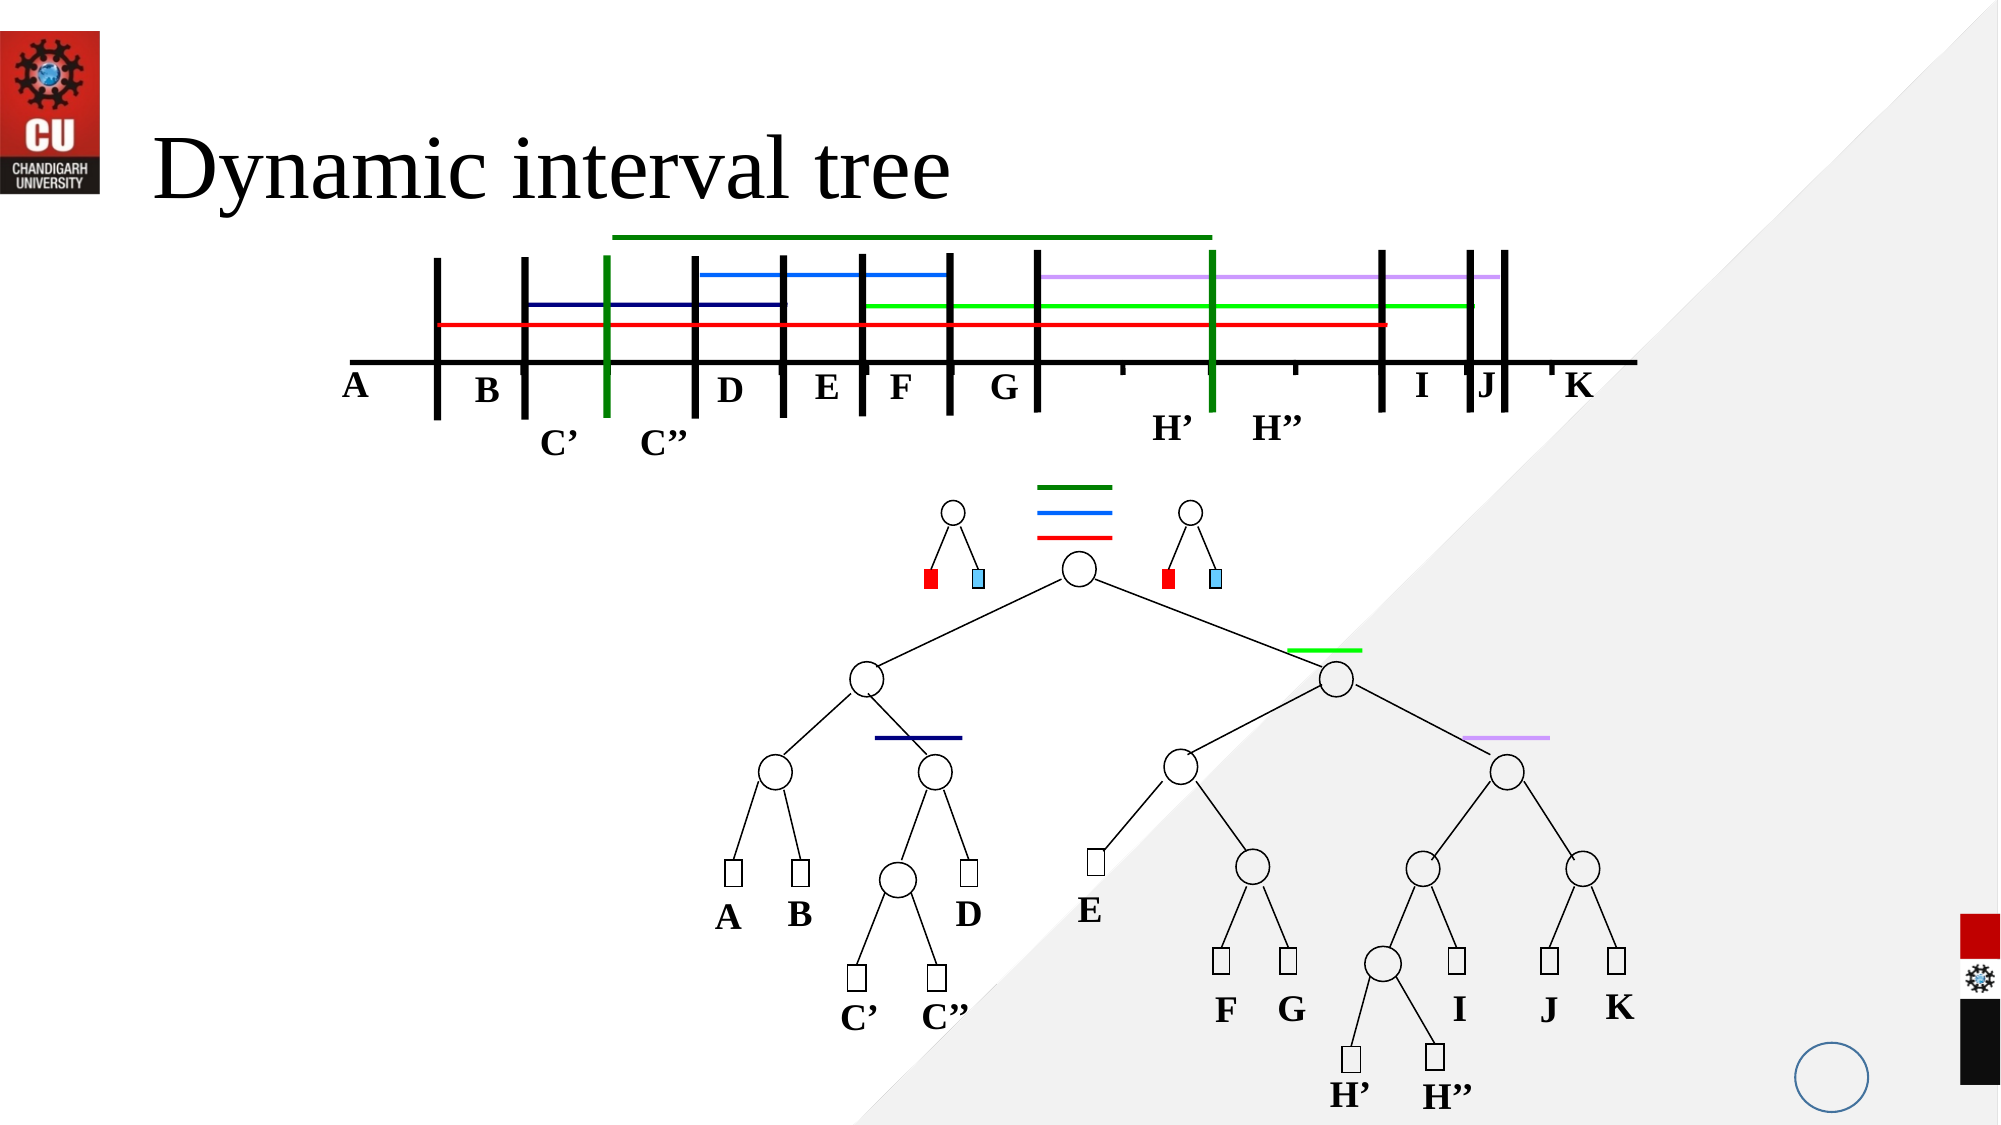

# Dynamic interval tree

H’
H’’
C’
C’’

A
I
J
K
E
F
G
B
D

E
B
D
A

K
G
I
F
J
C’’
C’

H’
H’’